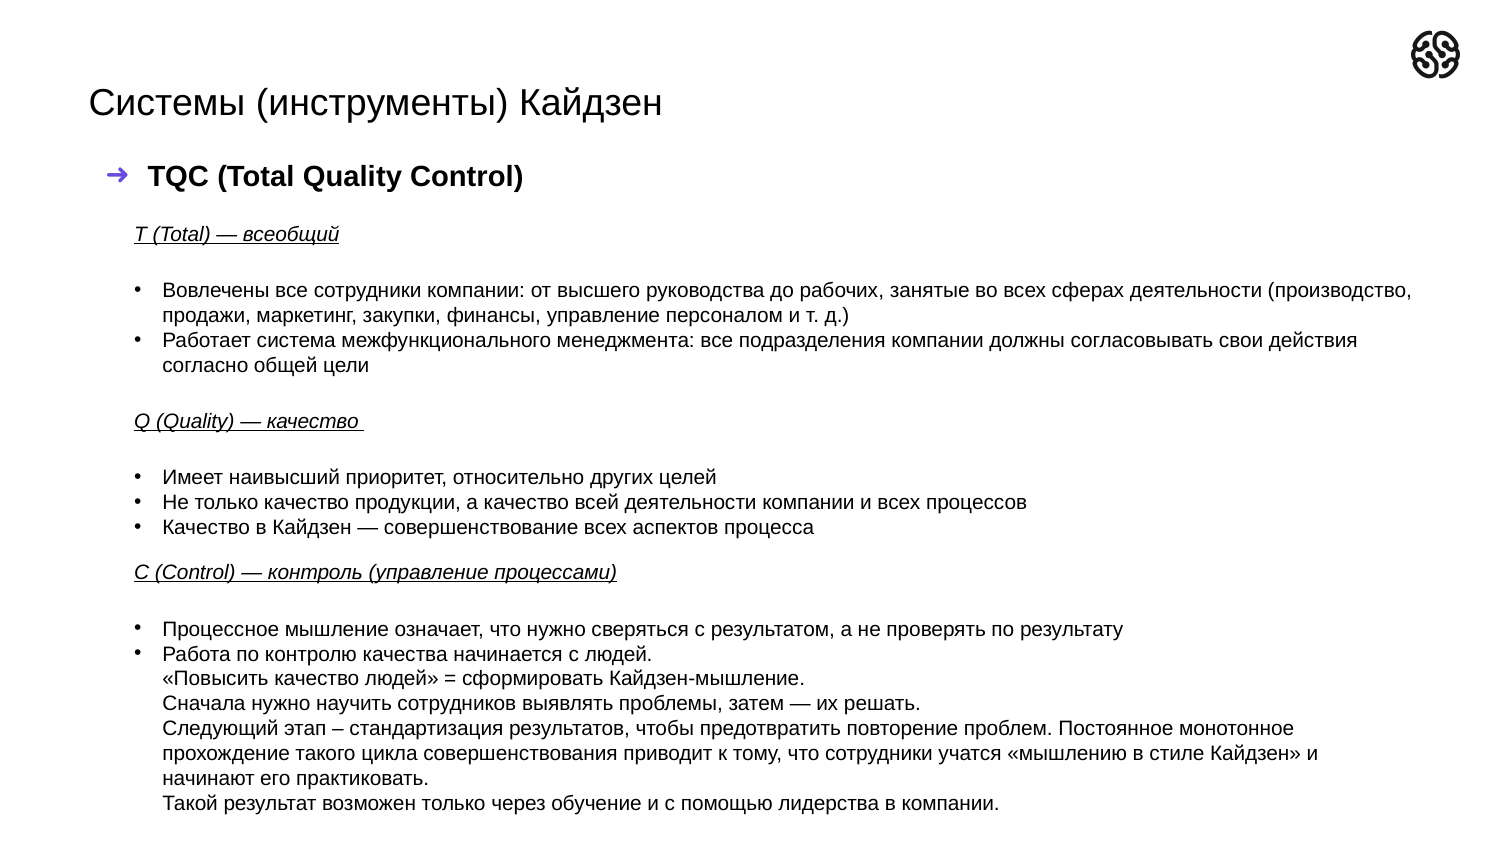

# Системы (инструменты) Кайдзен
TQC (Total Quality Control)

T (Total) — всеобщий
Вовлечены все сотрудники компании: от высшего руководства до рабочих, занятые во всех сферах деятельности (производство, продажи, маркетинг, закупки, финансы, управление персоналом и т. д.)
Работает система межфункционального менеджмента: все подразделения компании должны согласовывать свои действия согласно общей цели
Q (Quality) — качество
Имеет наивысший приоритет, относительно других целей
Не только качество продукции, а качество всей деятельности компании и всех процессов
Качество в Кайдзен — совершенствование всех аспектов процесса
C (Control) — контроль (управление процессами)
Процессное мышление означает, что нужно сверяться с результатом, а не проверять по результату
Работа по контролю качества начинается с людей.
«Повысить качество людей» = сформировать Кайдзен-мышление.
Сначала нужно научить сотрудников выявлять проблемы, затем — их решать.
Следующий этап – стандартизация результатов, чтобы предотвратить повторение проблем. Постоянное монотонное прохождение такого цикла совершенствования приводит к тому, что сотрудники учатся «мышлению в стиле Кайдзен» и начинают его практиковать.
Такой результат возможен только через обучение и с помощью лидерства в компании.